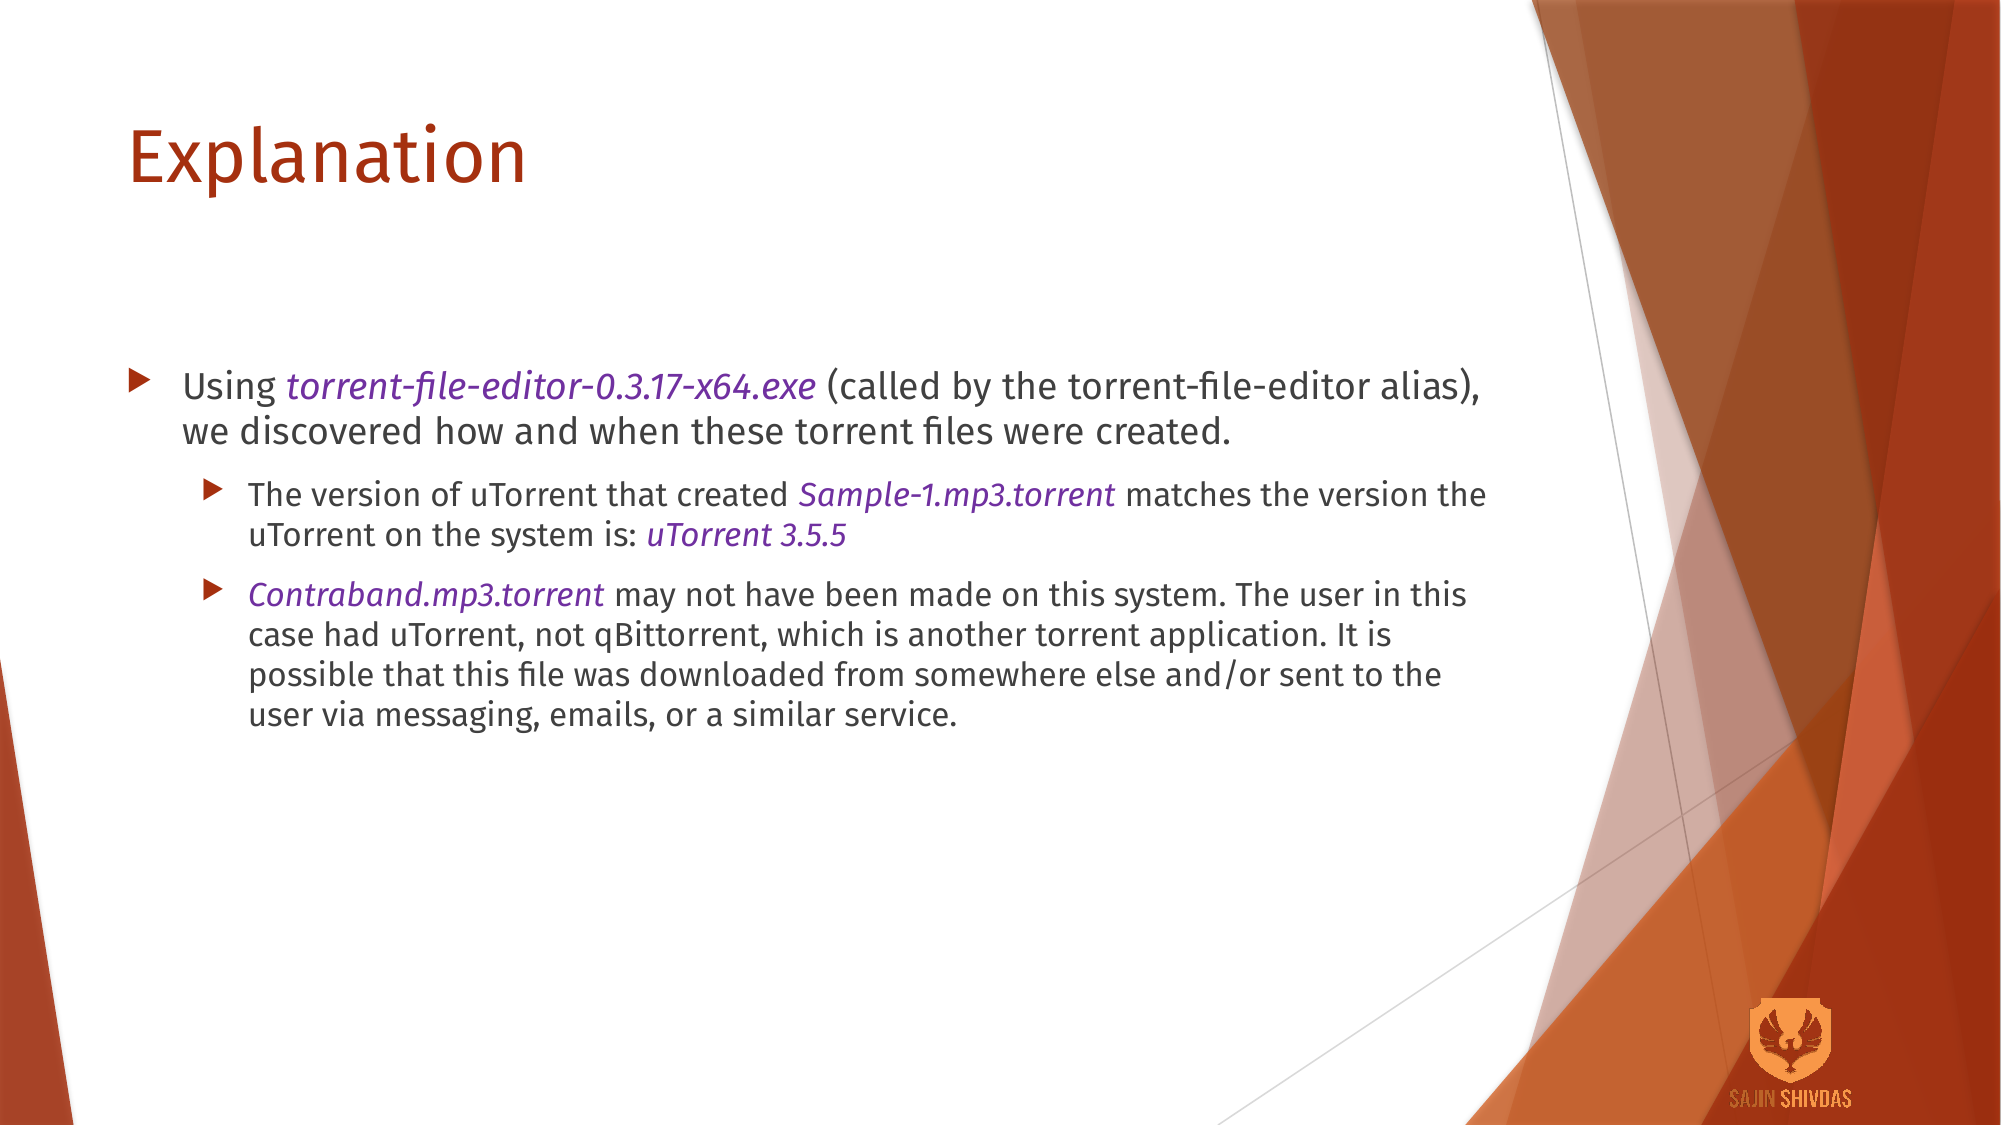

# Explanation
Using torrent-file-editor-0.3.17-x64.exe (called by the torrent-file-editor alias), we discovered how and when these torrent files were created.
The version of uTorrent that created Sample-1.mp3.torrent matches the version the uTorrent on the system is: uTorrent 3.5.5
Contraband.mp3.torrent may not have been made on this system. The user in this case had uTorrent, not qBittorrent, which is another torrent application. It is possible that this file was downloaded from somewhere else and/or sent to the user via messaging, emails, or a similar service.